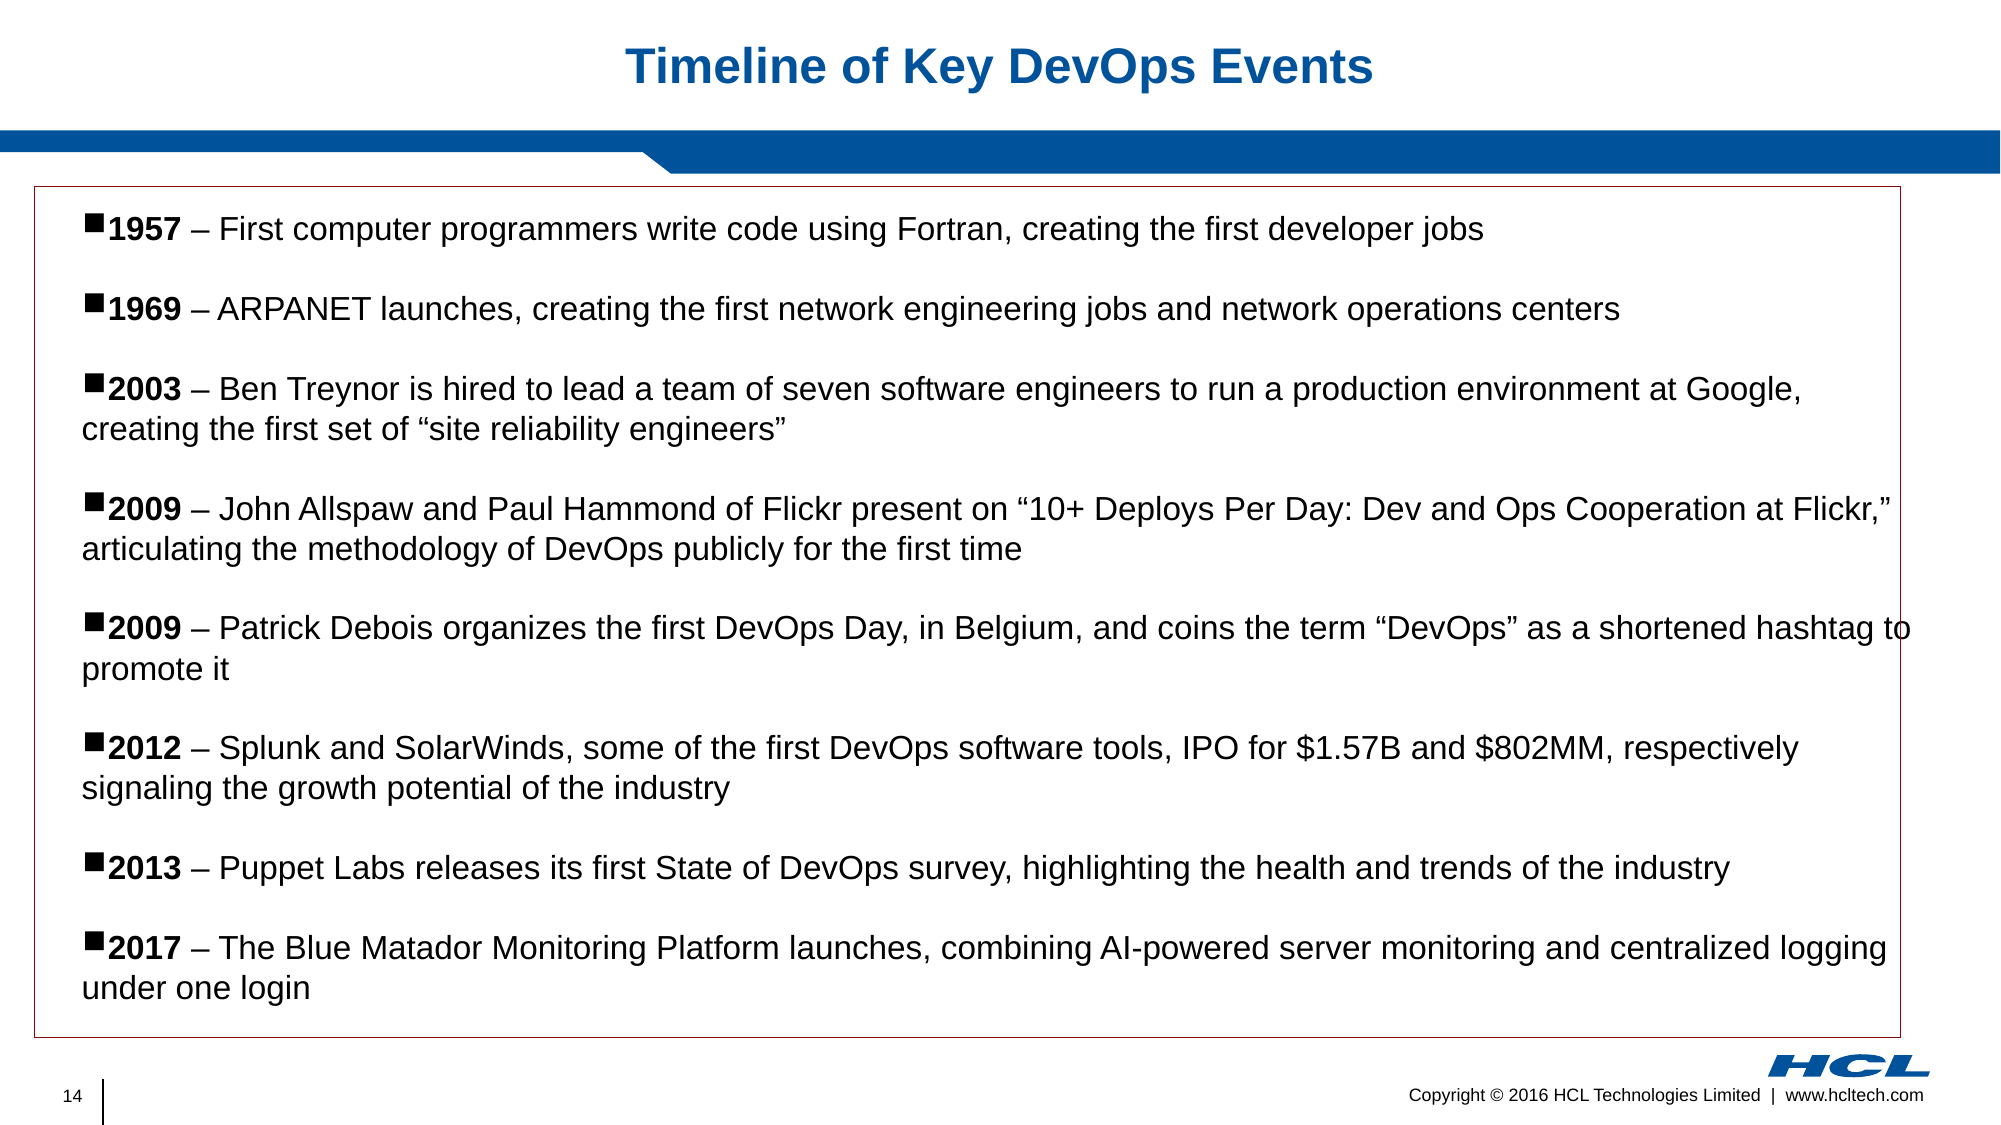

# Timeline of Key DevOps Events

1957 – First computer programmers write code using Fortran, creating the first developer jobs

1969 – ARPANET launches, creating the first network engineering jobs and network operations centers

2003 – Ben Treynor is hired to lead a team of seven software engineers to run a production environment at Google, creating the first set of “site reliability engineers”

2009 – John Allspaw and Paul Hammond of Flickr present on “10+ Deploys Per Day: Dev and Ops Cooperation at Flickr,” articulating the methodology of DevOps publicly for the first time

2009 – Patrick Debois organizes the first DevOps Day, in Belgium, and coins the term “DevOps” as a shortened hashtag to promote it

2012 – Splunk and SolarWinds, some of the first DevOps software tools, IPO for $1.57B and $802MM, respectively signaling the growth potential of the industry

2013 – Puppet Labs releases its first State of DevOps survey, highlighting the health and trends of the industry

2017 – The Blue Matador Monitoring Platform launches, combining AI-powered server monitoring and centralized logging under one login